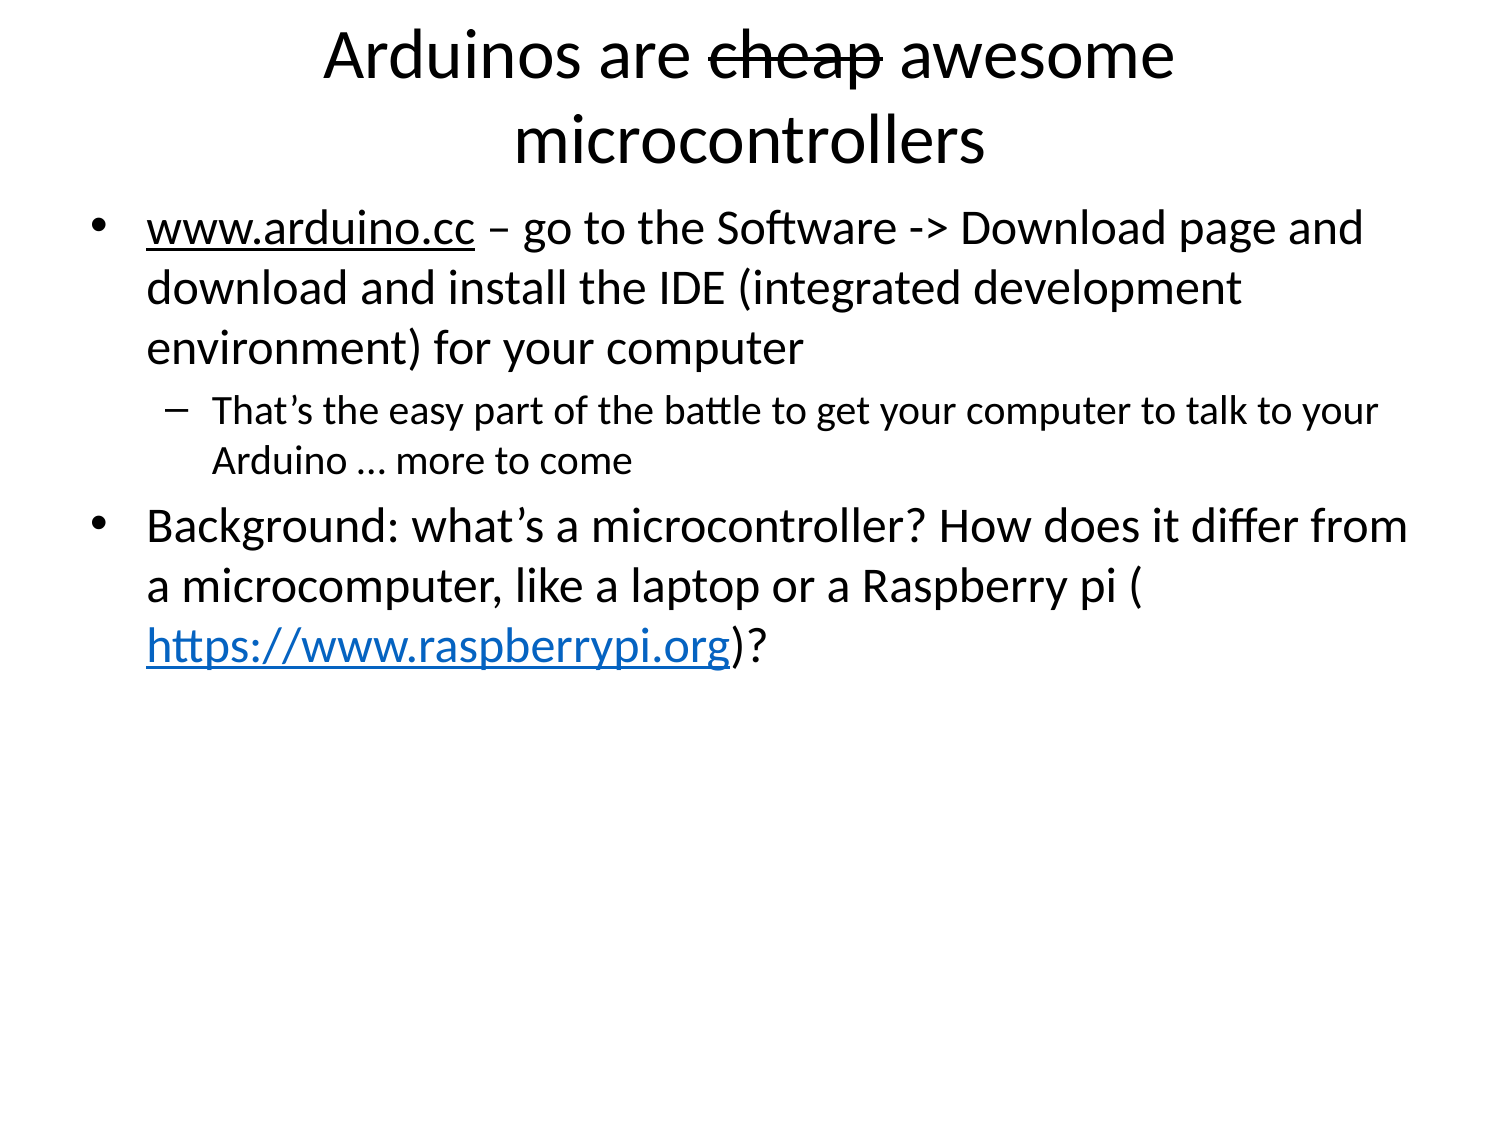

# Arduinos are cheap awesome microcontrollers
www.arduino.cc – go to the Software -> Download page and download and install the IDE (integrated development environment) for your computer
That’s the easy part of the battle to get your computer to talk to your Arduino … more to come
Background: what’s a microcontroller? How does it differ from a microcomputer, like a laptop or a Raspberry pi (https://www.raspberrypi.org)?